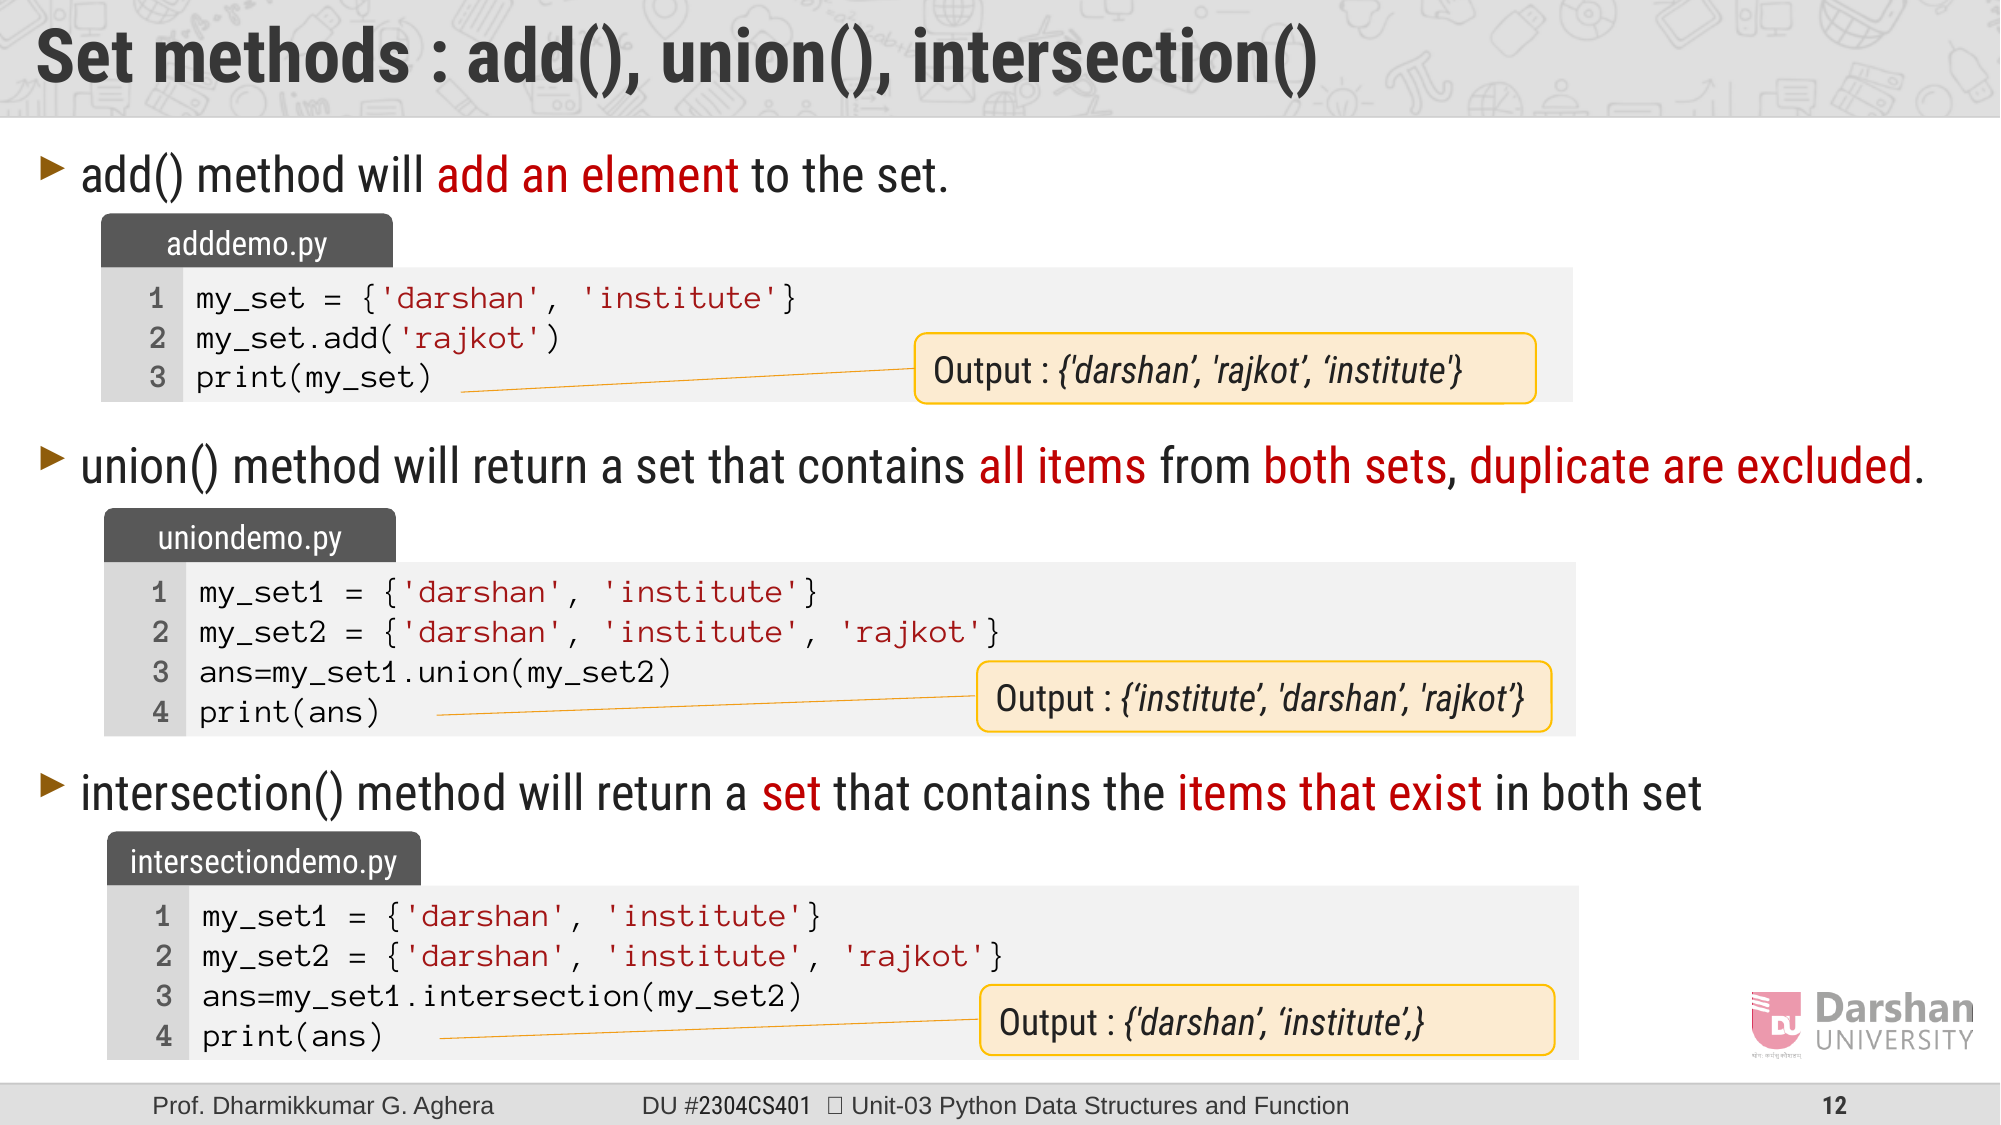

# Set methods : add(), union(), intersection()
add() method will add an element to the set.

union() method will return a set that contains all items from both sets, duplicate are excluded.

intersection() method will return a set that contains the items that exist in both set

adddemo.py
1
2
3
my_set = {'darshan', 'institute'}
my_set.add('rajkot')
print(my_set)
Output : {'darshan’, 'rajkot’, ‘institute'}
uniondemo.py
1
2
3
4
my_set1 = {'darshan', 'institute'}
my_set2 = {'darshan', 'institute', 'rajkot'}
ans=my_set1.union(my_set2)
print(ans)
Output : {‘institute’, 'darshan’, 'rajkot’}
intersectiondemo.py
1
2
3
4
my_set1 = {'darshan', 'institute'}
my_set2 = {'darshan', 'institute', 'rajkot'}
ans=my_set1.intersection(my_set2)
print(ans)
Output : {'darshan’, ‘institute’,}